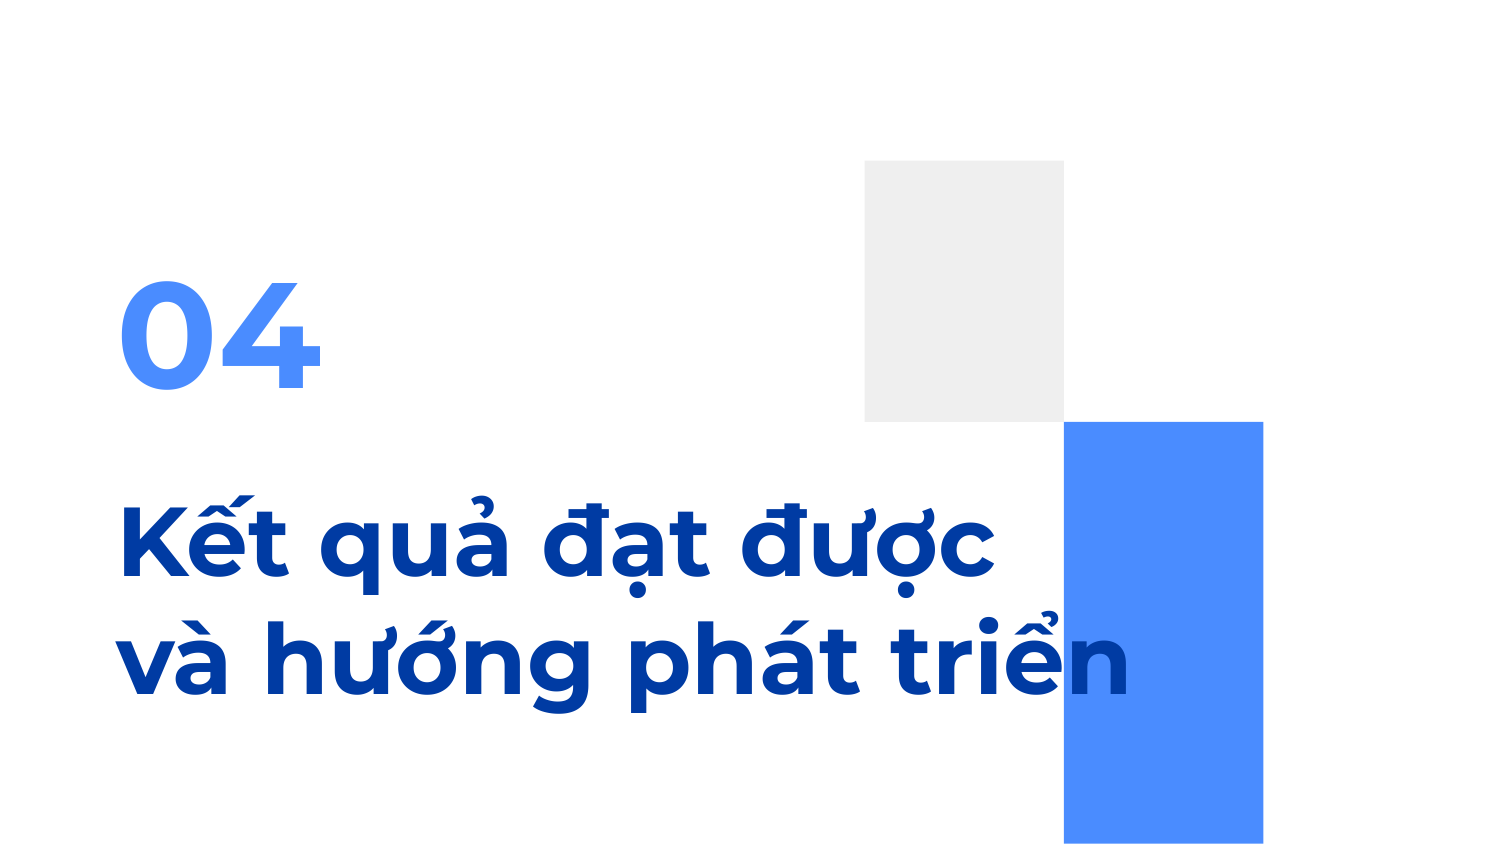

04
# Kết quả đạt được và hướng phát triển